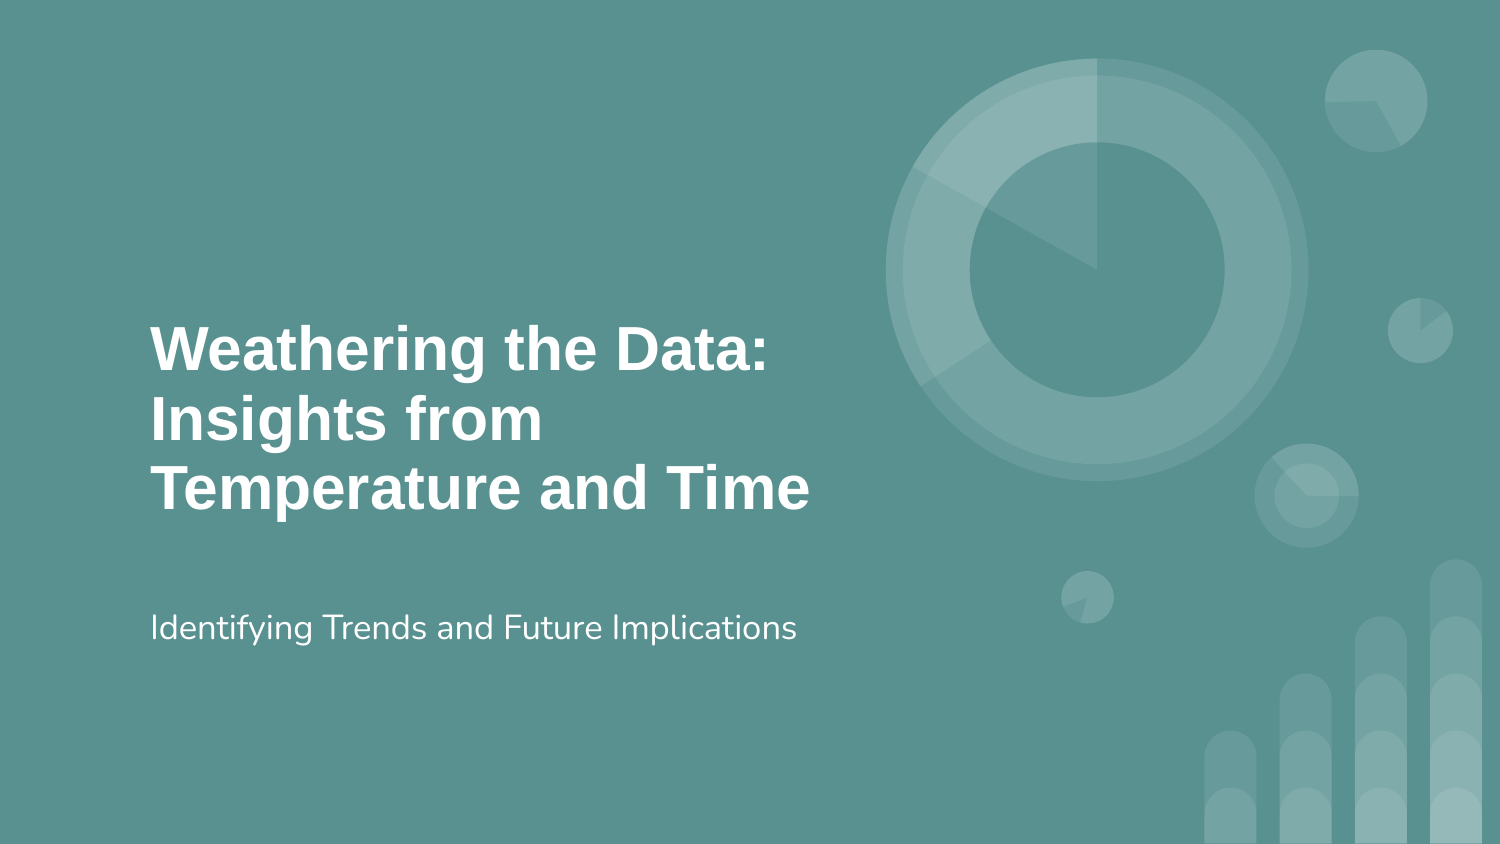

# Weathering the Data: Insights from Temperature and Time
Identifying Trends and Future Implications